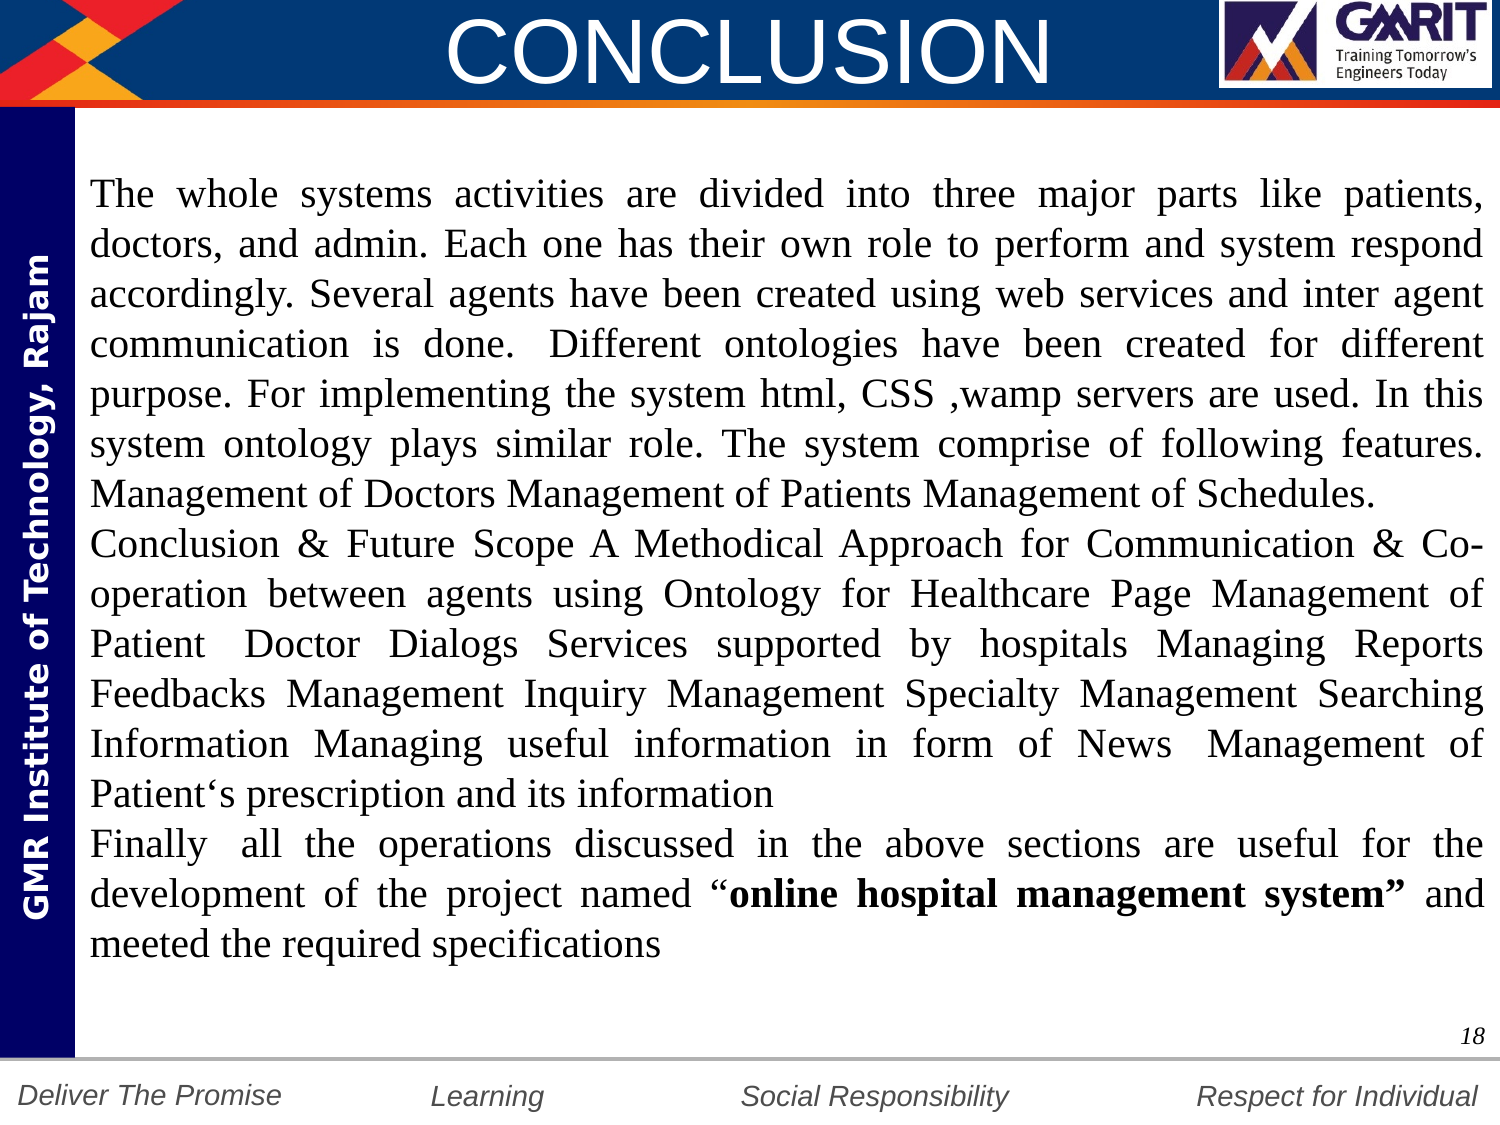

# CONCLUSION

The whole systems activities are divided into three major parts like patients, doctors, and admin. Each one has their own role to perform and system respond accordingly. Several agents have been created using web services and inter agent communication is done.  Different ontologies have been created for different purpose. For implementing the system html, CSS ,wamp servers are used. In this system ontology plays similar role. The system comprise of following features. Management of Doctors Management of Patients Management of Schedules.
Conclusion & Future Scope A Methodical Approach for Communication & Co-operation between agents using Ontology for Healthcare Page Management of Patient  Doctor Dialogs Services supported by hospitals Managing Reports Feedbacks Management Inquiry Management Specialty Management Searching Information Managing useful information in form of News  Management of Patient‘s prescription and its information
Finally  all the operations discussed in the above sections are useful for the development of the project named “online hospital management system” and meeted the required specifications

18